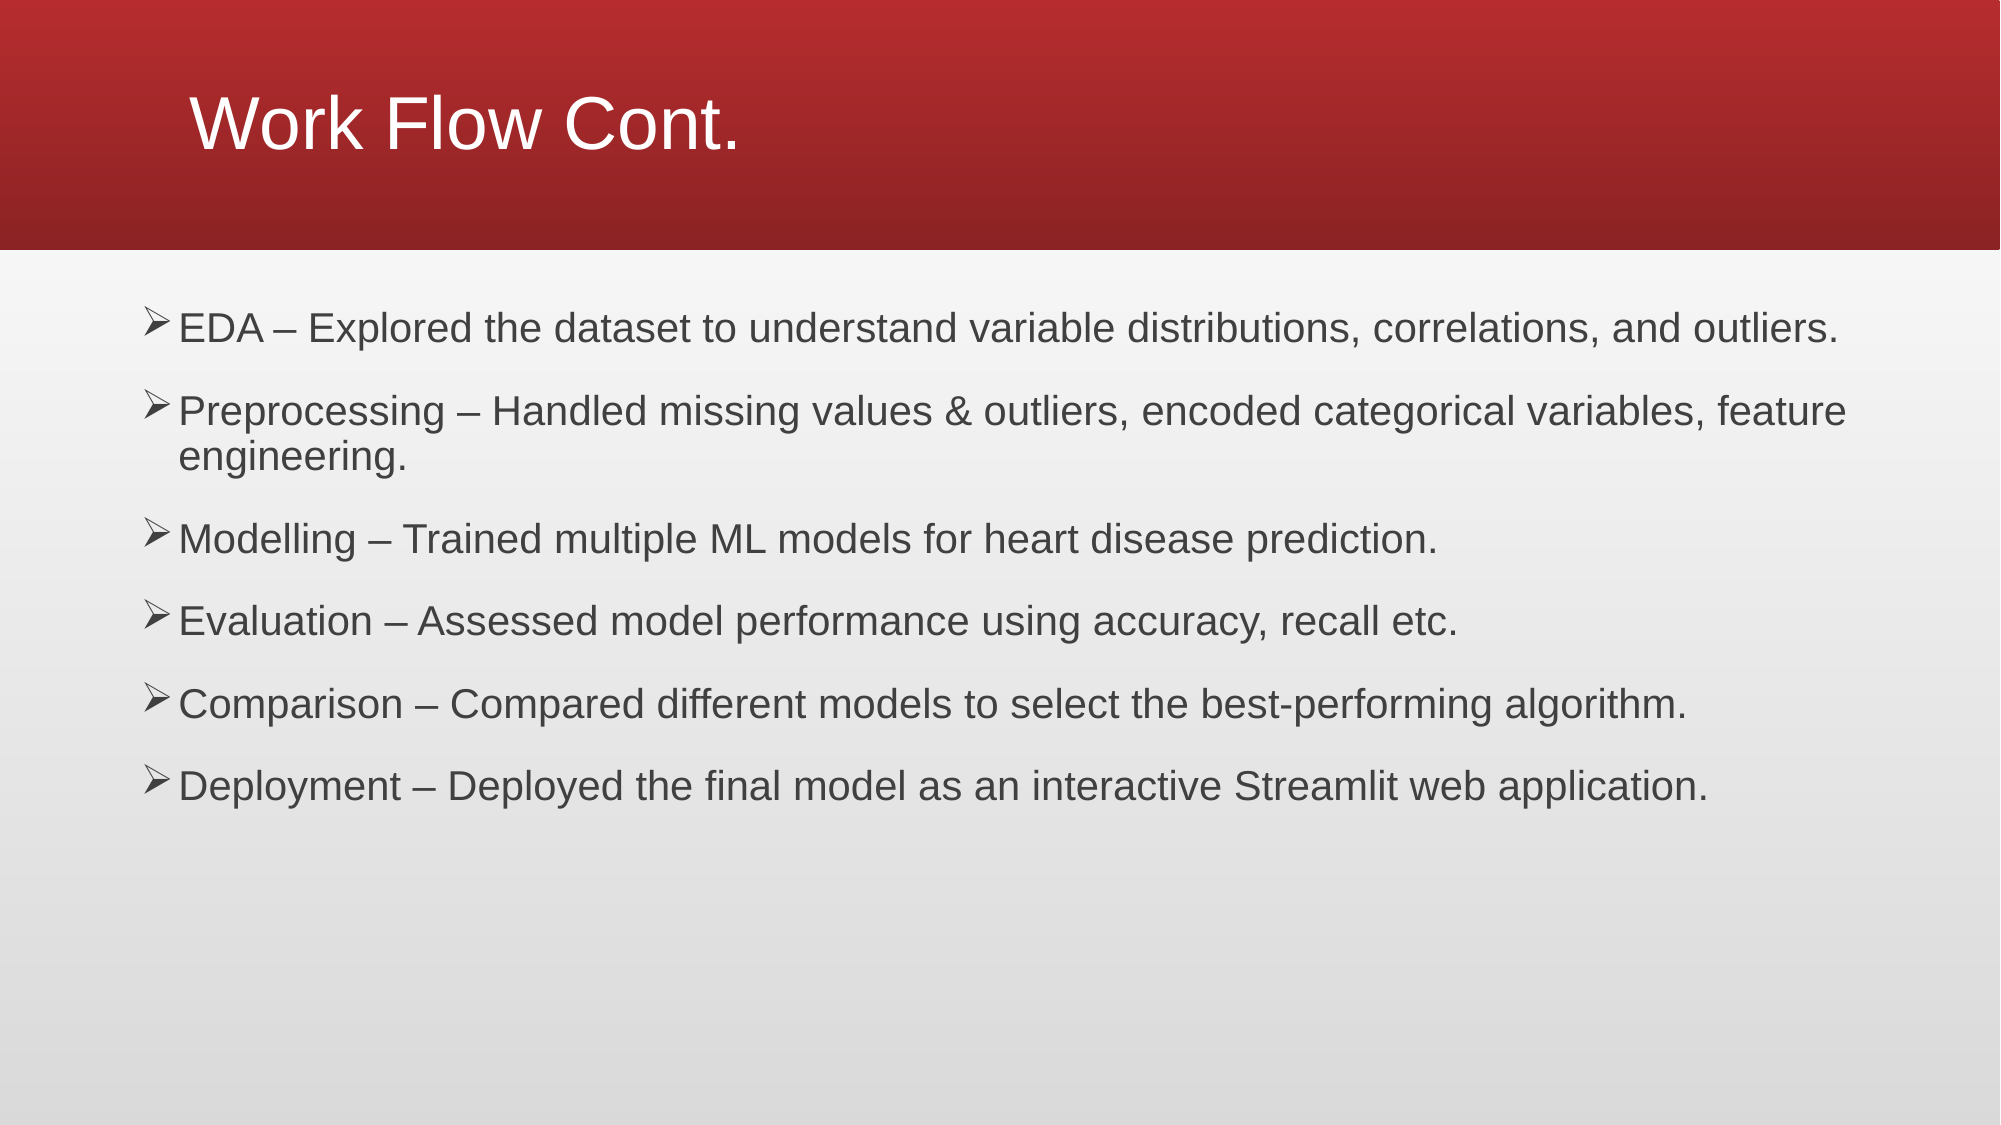

# Work Flow Cont.
EDA – Explored the dataset to understand variable distributions, correlations, and outliers.
Preprocessing – Handled missing values & outliers, encoded categorical variables, feature engineering.
Modelling – Trained multiple ML models for heart disease prediction.
Evaluation – Assessed model performance using accuracy, recall etc.
Comparison – Compared different models to select the best-performing algorithm.
Deployment – Deployed the final model as an interactive Streamlit web application.